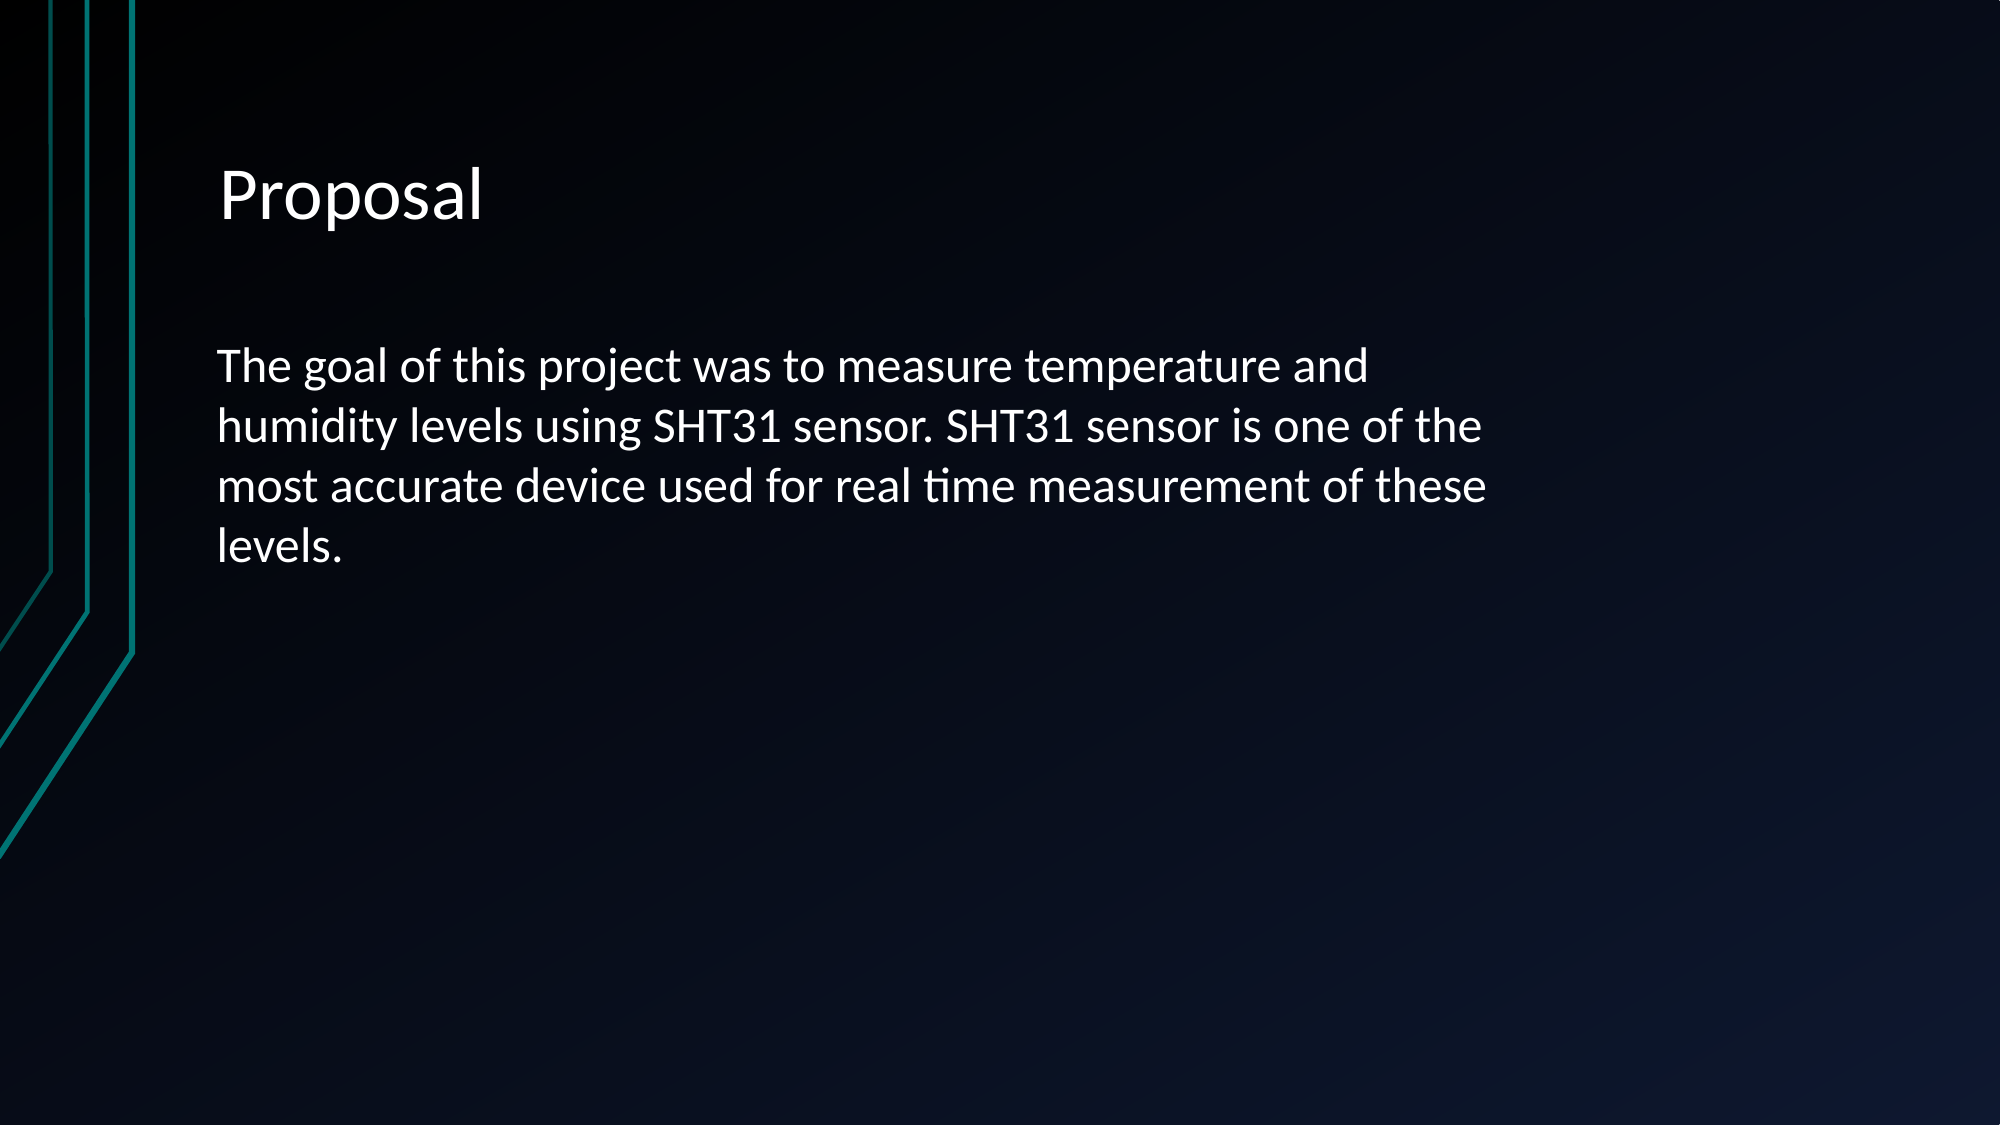

# Proposal
The goal of this project was to measure temperature and humidity levels using SHT31 sensor. SHT31 sensor is one of the most accurate device used for real time measurement of these levels.